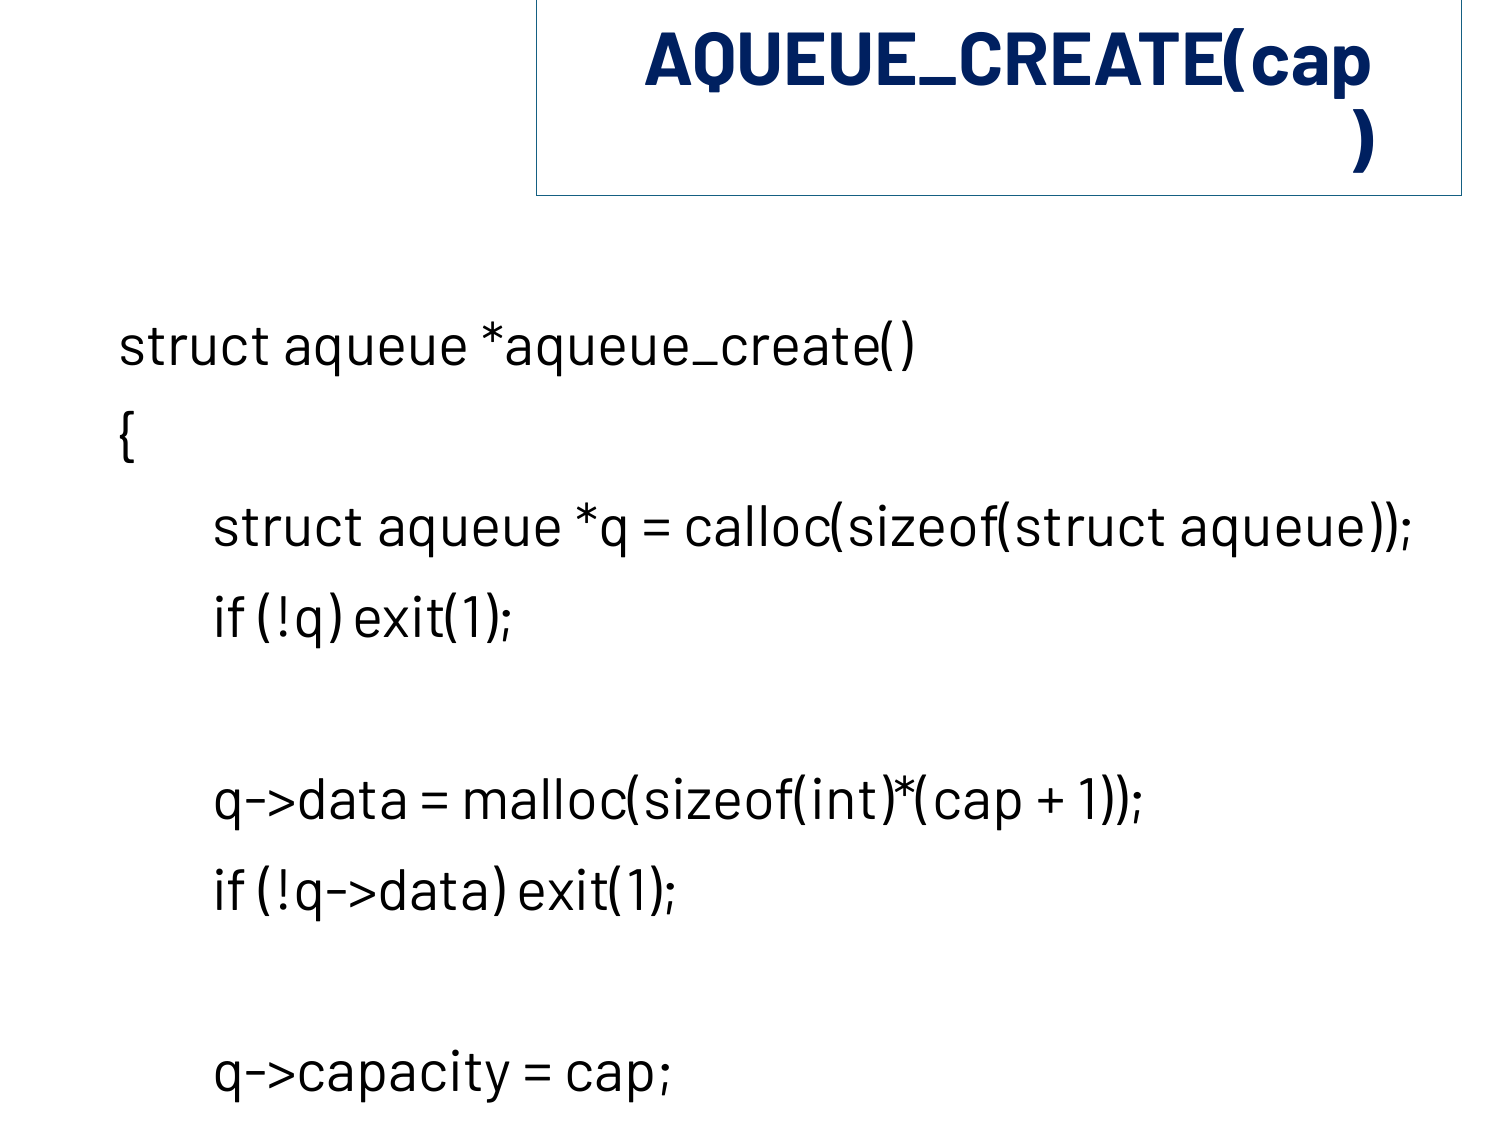

# AQUEUE_CREATE(cap)
struct aqueue *aqueue_create()
{
        struct aqueue *q = calloc(sizeof(struct aqueue));
        if (!q) exit(1);

        q->data = malloc(sizeof(int)*(cap + 1));
        if (!q->data) exit(1);

        q->capacity = cap;